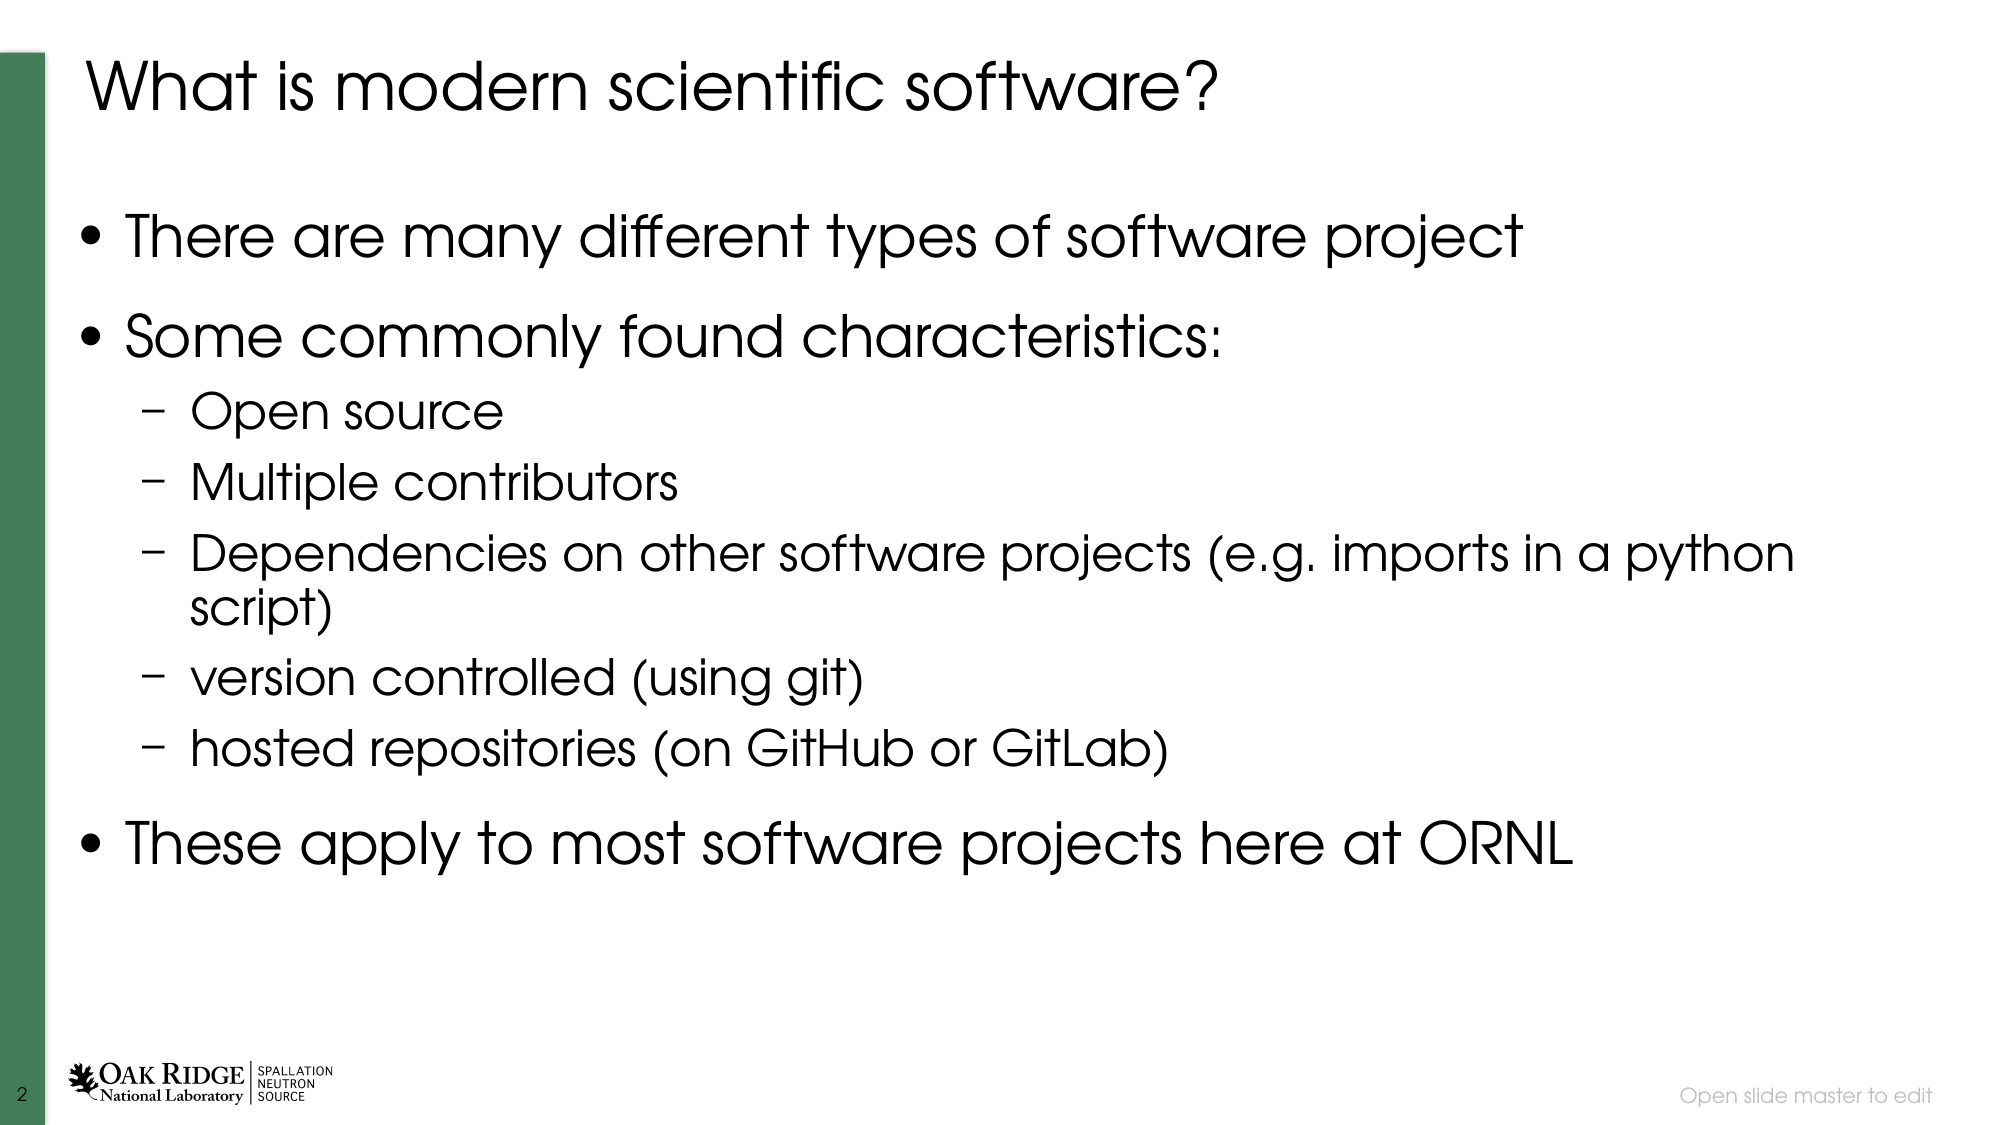

# What is modern scientific software?
There are many different types of software project
Some commonly found characteristics:
Open source
Multiple contributors
Dependencies on other software projects (e.g. imports in a python script)
version controlled (using git)
hosted repositories (on GitHub or GitLab)
These apply to most software projects here at ORNL